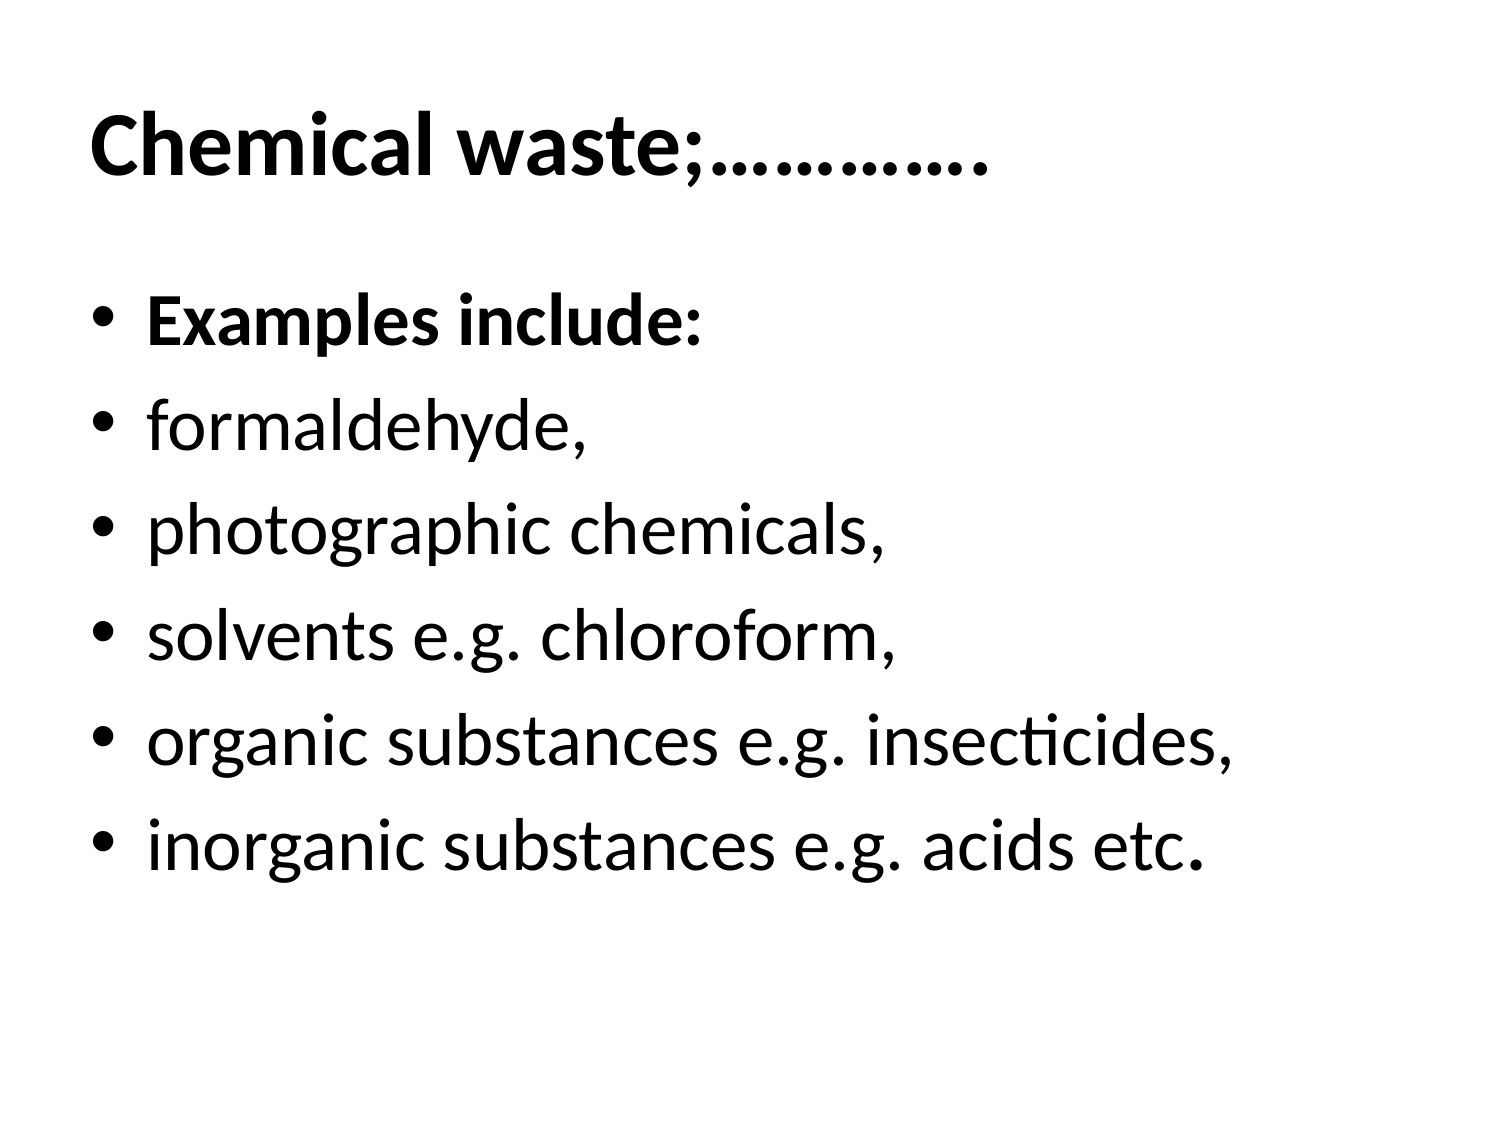

# Chemical waste;………….
Examples include:
formaldehyde,
photographic chemicals,
solvents e.g. chloroform,
organic substances e.g. insecticides,
inorganic substances e.g. acids etc.